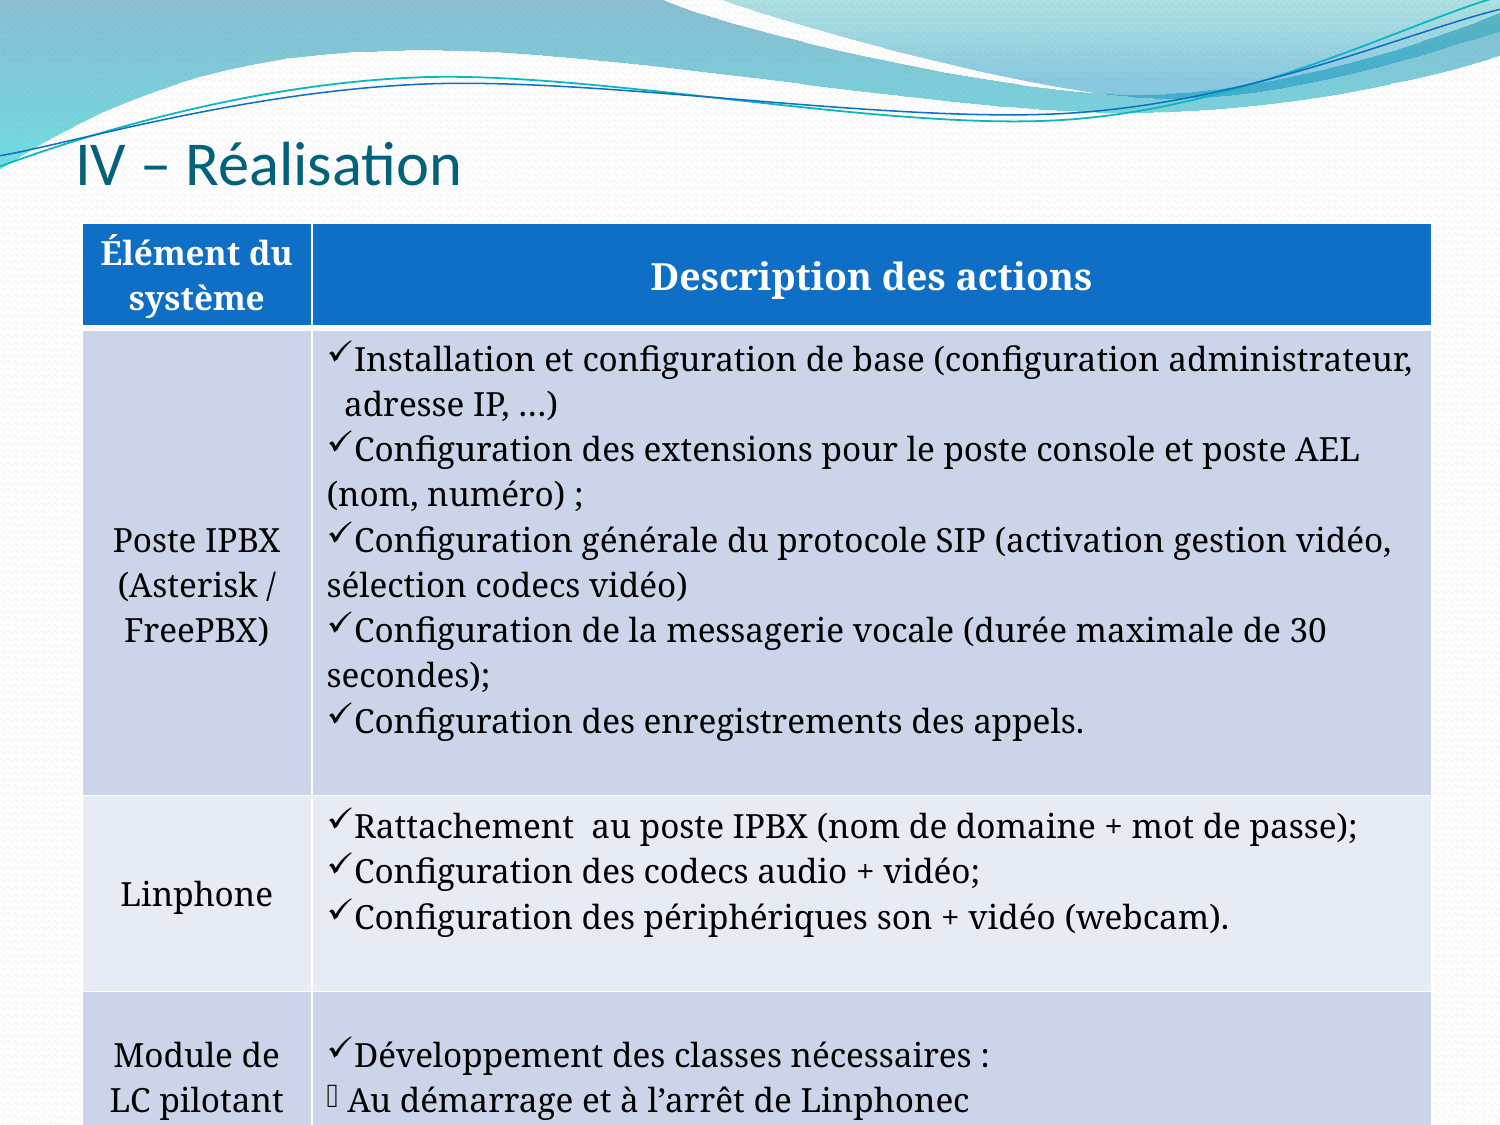

# IV – Réalisation
| Élément du système | Description des actions |
| --- | --- |
| Poste IPBX (Asterisk / FreePBX) | Installation et configuration de base (configuration administrateur, adresse IP, …) Configuration des extensions pour le poste console et poste AEL (nom, numéro) ; Configuration générale du protocole SIP (activation gestion vidéo, sélection codecs vidéo) Configuration de la messagerie vocale (durée maximale de 30 secondes); Configuration des enregistrements des appels. |
| Linphone | Rattachement au poste IPBX (nom de domaine + mot de passe); Configuration des codecs audio + vidéo; Configuration des périphériques son + vidéo (webcam). |
| Module de LC pilotant Linphonec | Développement des classes nécessaires : Au démarrage et à l’arrêt de Linphonec Pour appeler et raccrocher |